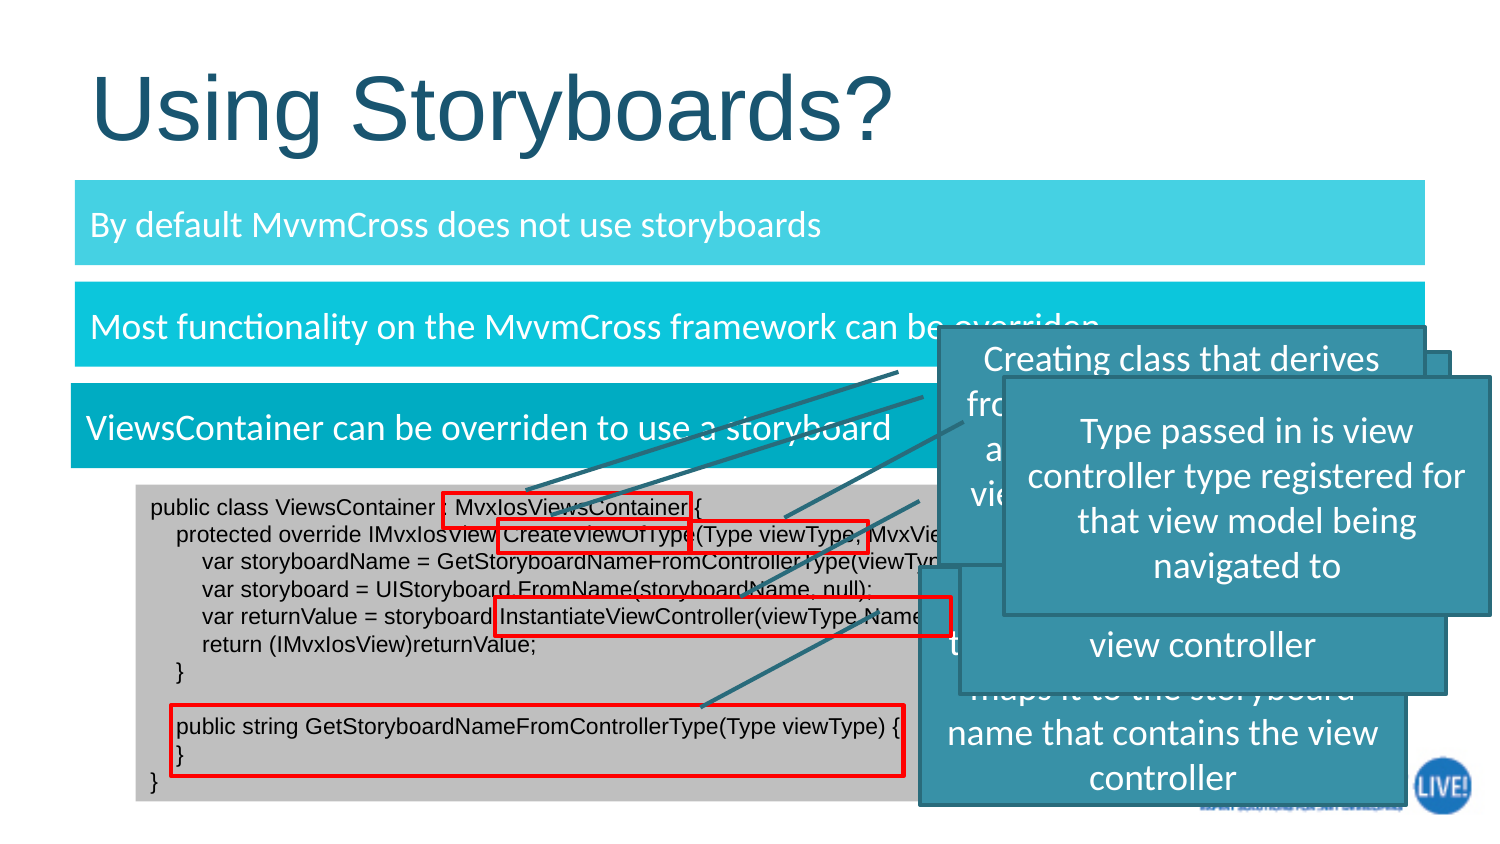

# Using Storyboards?
By default MvvmCross does not use storyboards
Most functionality on the MvvmCross framework can be overriden
Creating class that derives from MvxIosViewsContainer allows you to change how view controllers are created for a view model.
CreateViewOfType is called by system passing a type of view controller to create and expects an instantiated view controller of that type back
Type passed in is view controller type registered for that view model being navigated to
ViewsContainer can be overriden to use a storyboard
This call will fail unless this name is set in the storyboard as the restoration id of the view controller
public class ViewsContainer : MvxIosViewsContainer {
    protected override IMvxIosView CreateViewOfType(Type viewType, MvxViewModelRequest request) {
        var storyboardName = GetStoryboardNameFromControllerType(viewType);
        var storyboard = UIStoryboard.FromName(storyboardName, null);
        var returnValue = storyboard.InstantiateViewController(viewType.Name);
        return (IMvxIosView)returnValue;
    }
    public string GetStoryboardNameFromControllerType(Type viewType) {
    }
}

Custom method that takes the view controller type and maps it to the storyboard name that contains the view controller